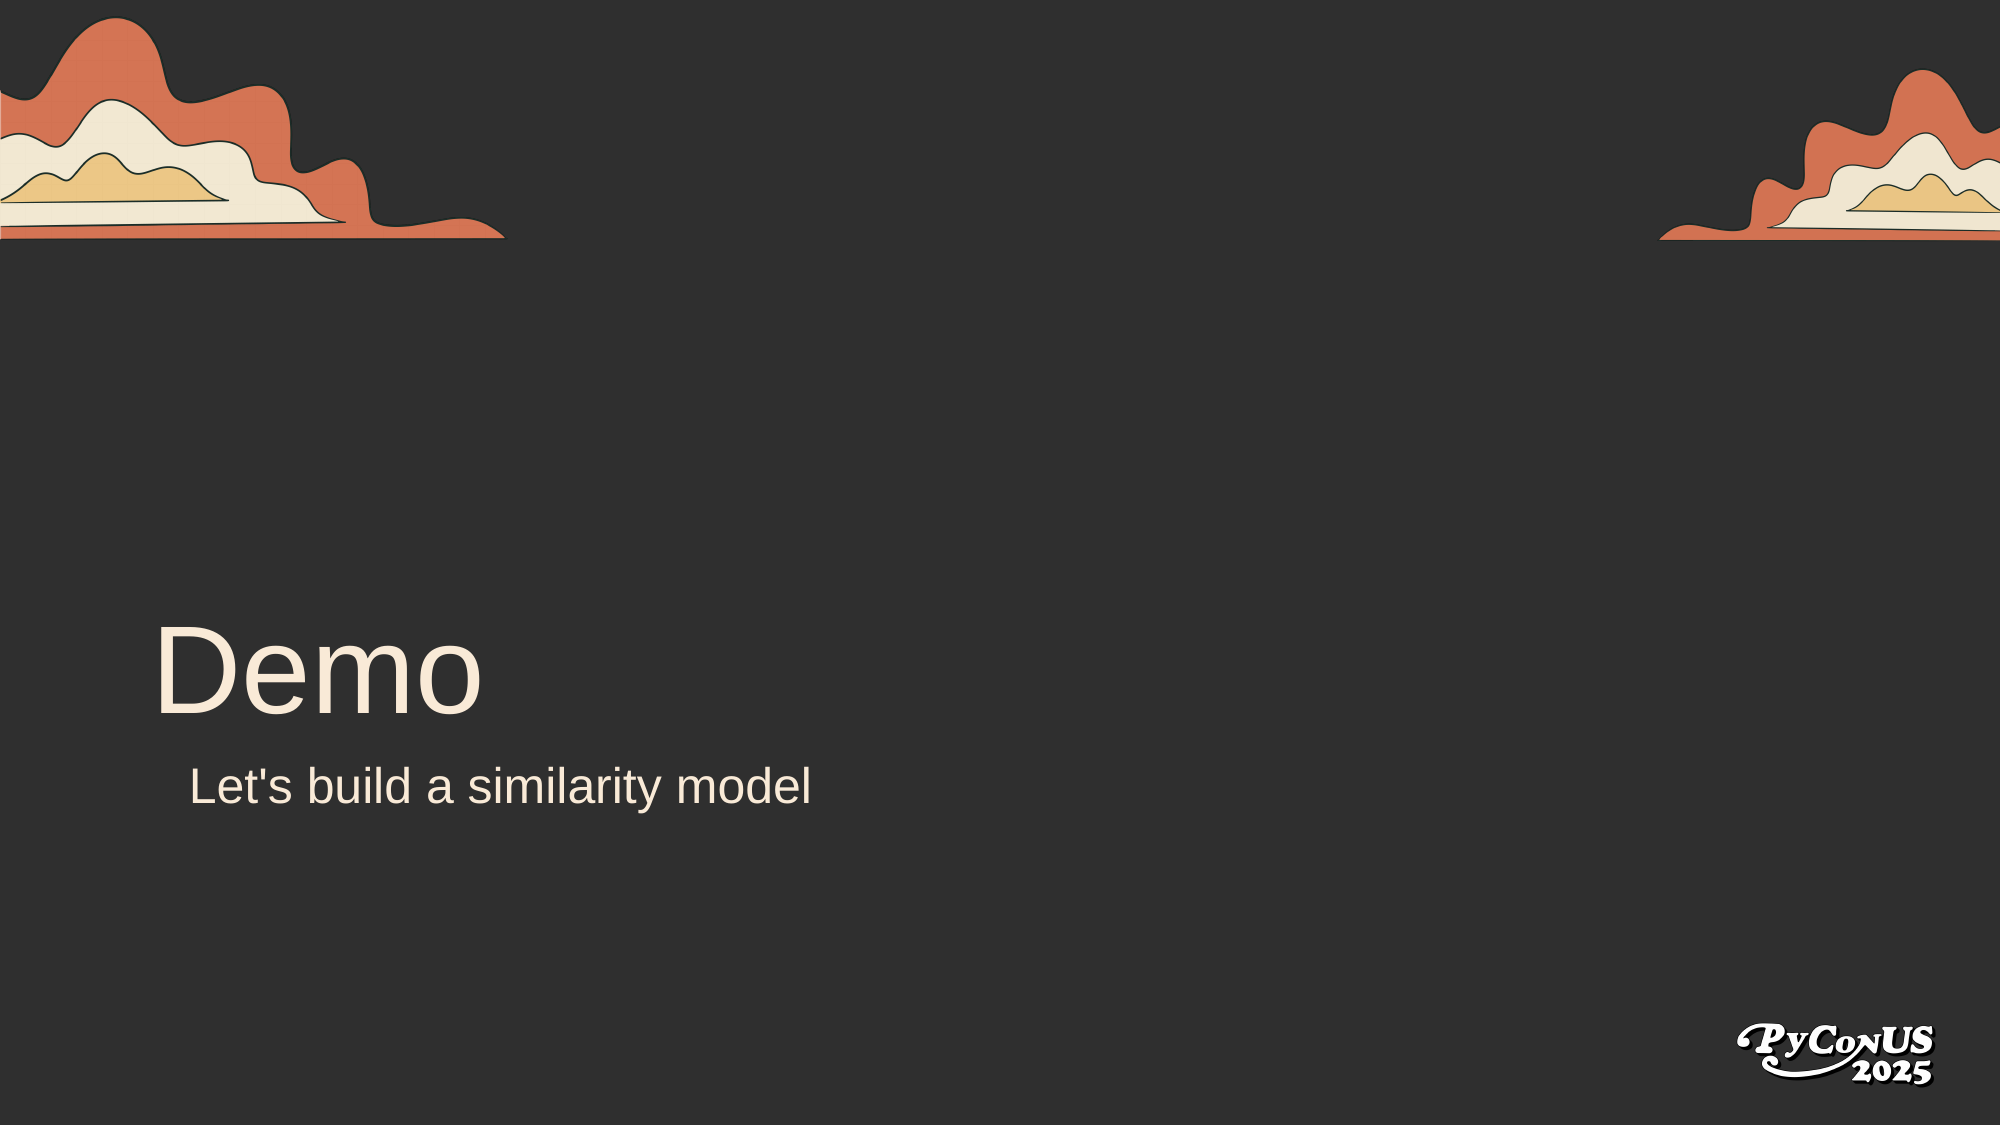

# Demo
Let's build a similarity model